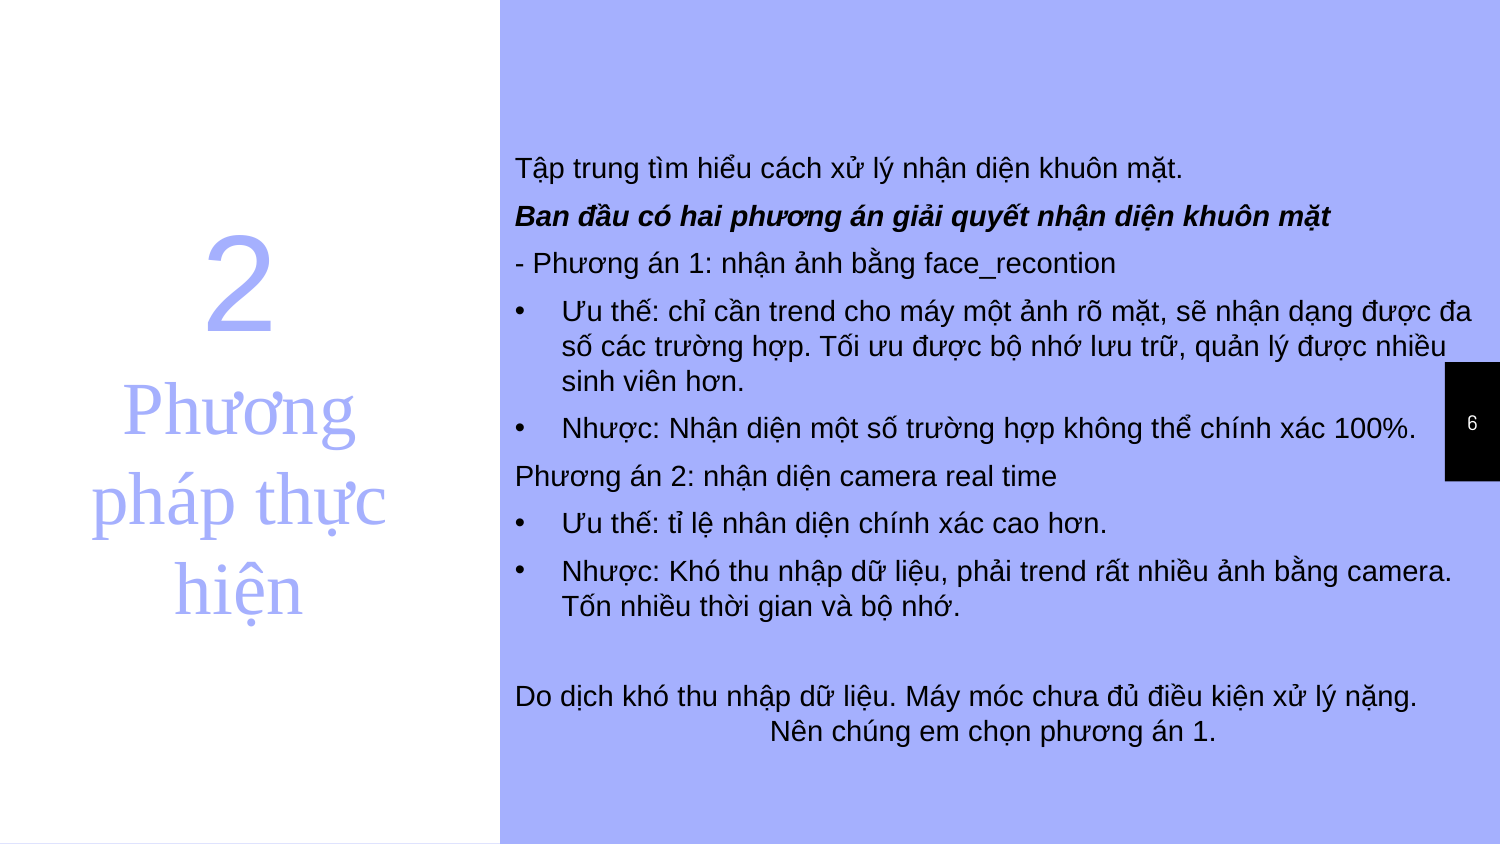

Tập trung tìm hiểu cách xử lý nhận diện khuôn mặt.
Ban đầu có hai phương án giải quyết nhận diện khuôn mặt
- Phương án 1: nhận ảnh bằng face_recontion
Ưu thế: chỉ cần trend cho máy một ảnh rõ mặt, sẽ nhận dạng được đa số các trường hợp. Tối ưu được bộ nhớ lưu trữ, quản lý được nhiều sinh viên hơn.
Nhược: Nhận diện một số trường hợp không thể chính xác 100%.
Phương án 2: nhận diện camera real time
Ưu thế: tỉ lệ nhân diện chính xác cao hơn.
Nhược: Khó thu nhập dữ liệu, phải trend rất nhiều ảnh bằng camera. Tốn nhiều thời gian và bộ nhớ.

Do dịch khó thu nhập dữ liệu. Máy móc chưa đủ điều kiện xử lý nặng.
                               Nên chúng em chọn phương án 1.

2
Phương pháp thực hiện
6